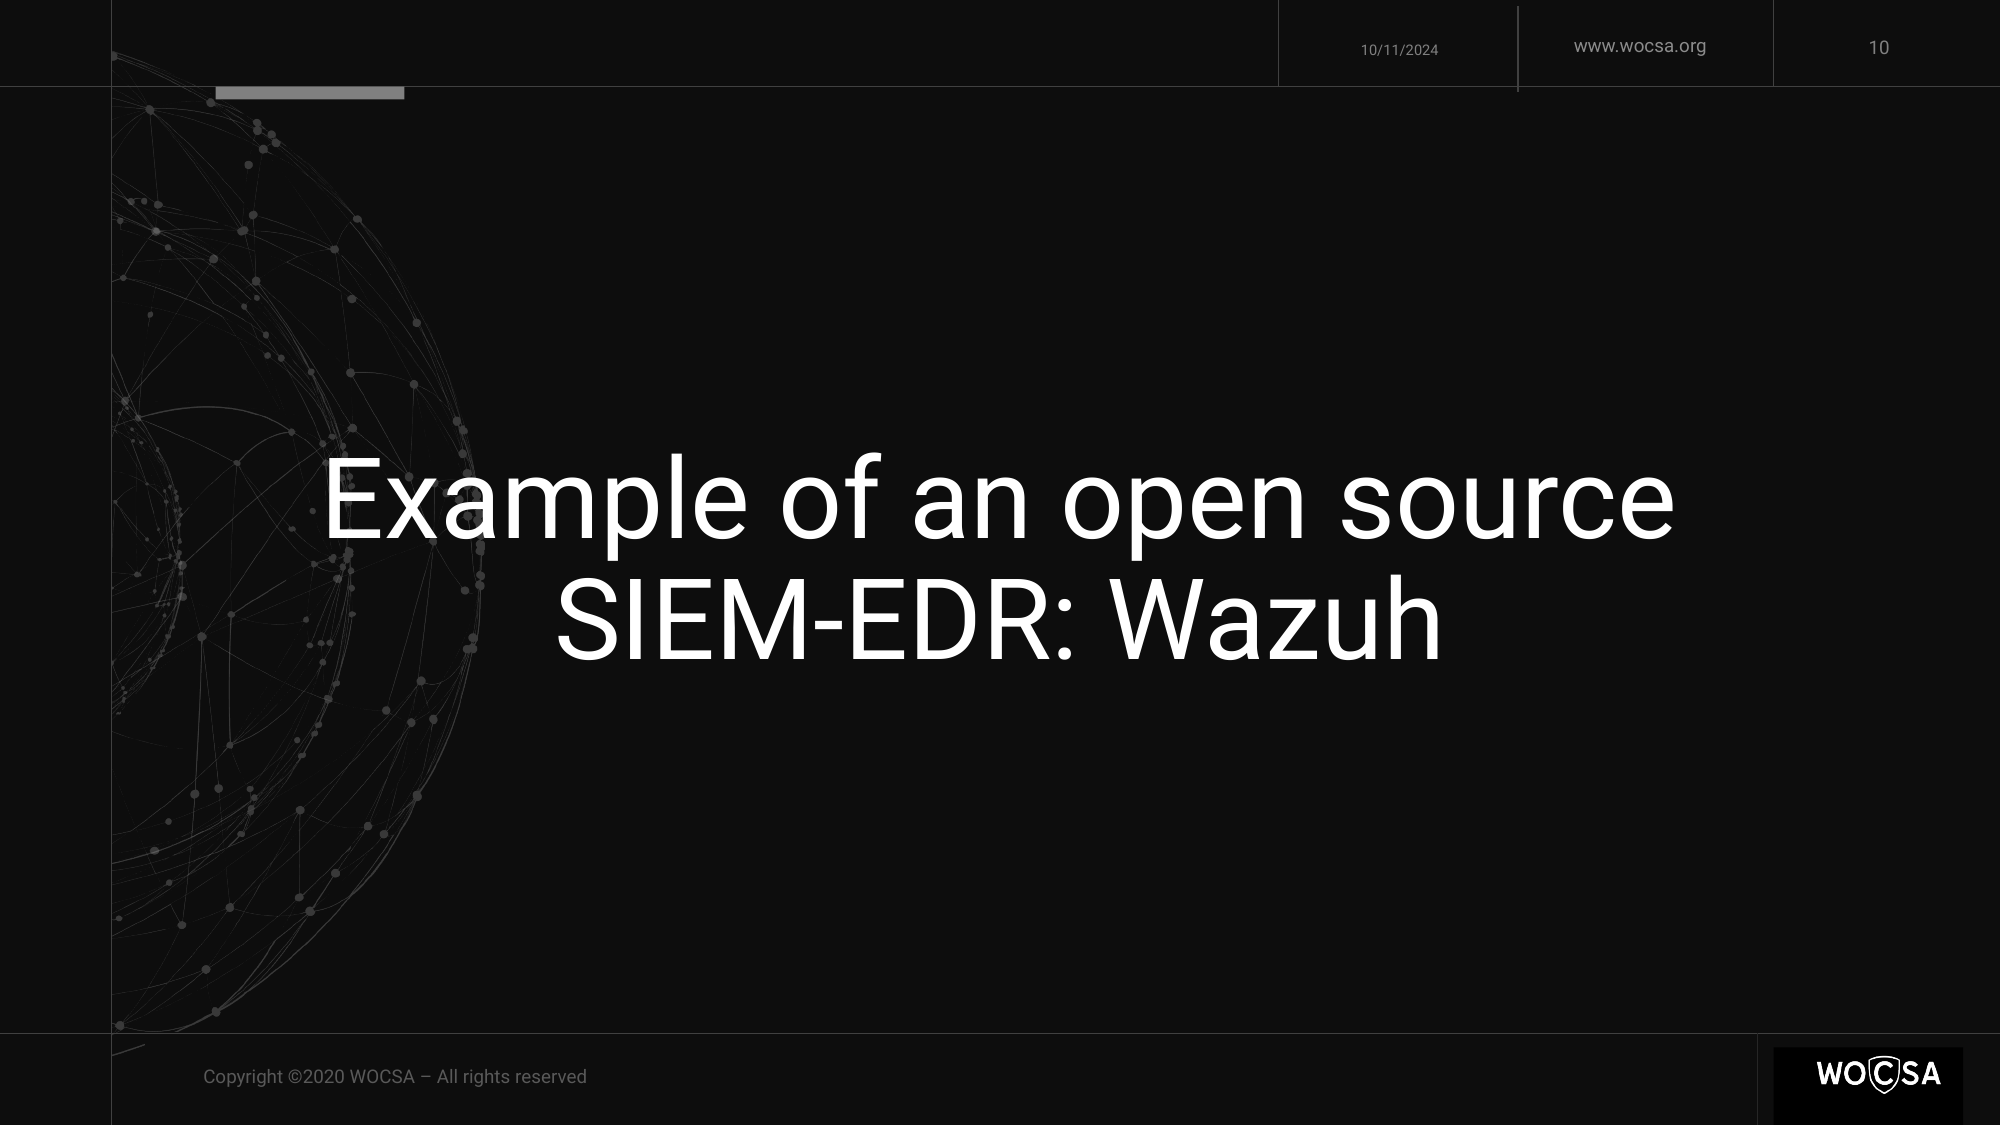

10/11/2024
# Example of an open source SIEM-EDR: Wazuh